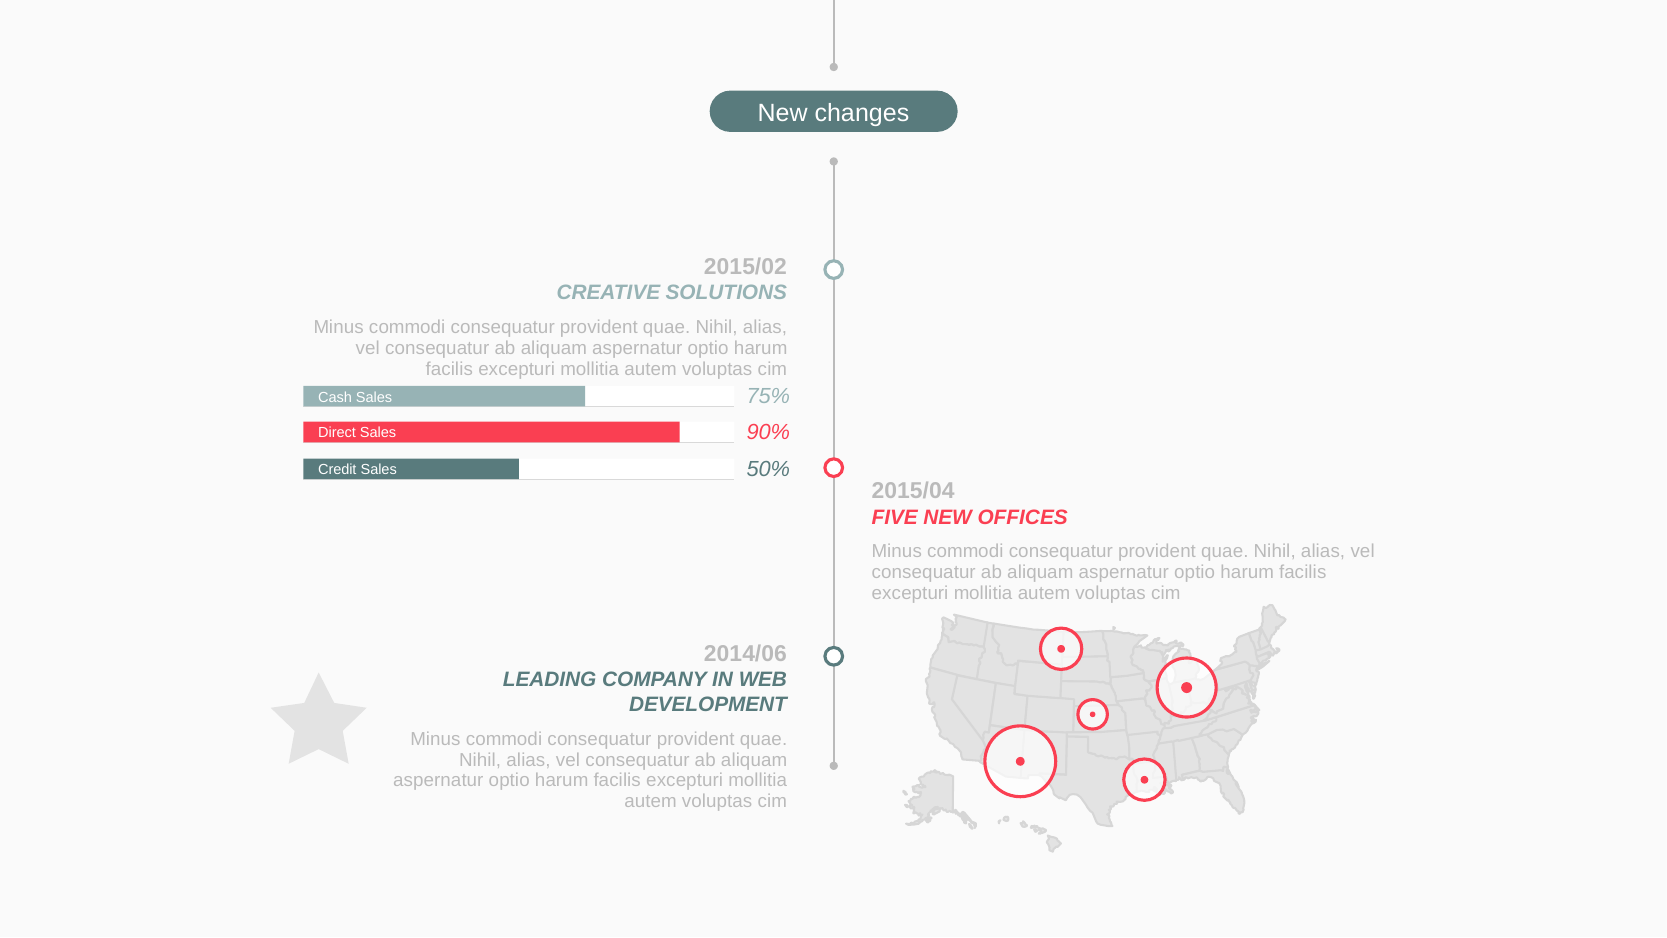

New changes
2015/02
CREATIVE SOLUTIONS
Minus commodi consequatur provident quae. Nihil, alias, vel consequatur ab aliquam aspernatur optio harum facilis excepturi mollitia autem voluptas cim

75%

Cash Sales
90%

Direct Sales
50%

Credit Sales

2015/04
FIVE NEW OFFICES
Minus commodi consequatur provident quae. Nihil, alias, vel consequatur ab aliquam aspernatur optio harum facilis excepturi mollitia autem voluptas cim

2014/06
LEADING COMPANY IN WEB DEVELOPMENT
Minus commodi consequatur provident quae. Nihil, alias, vel consequatur ab aliquam aspernatur optio harum facilis excepturi mollitia autem voluptas cim